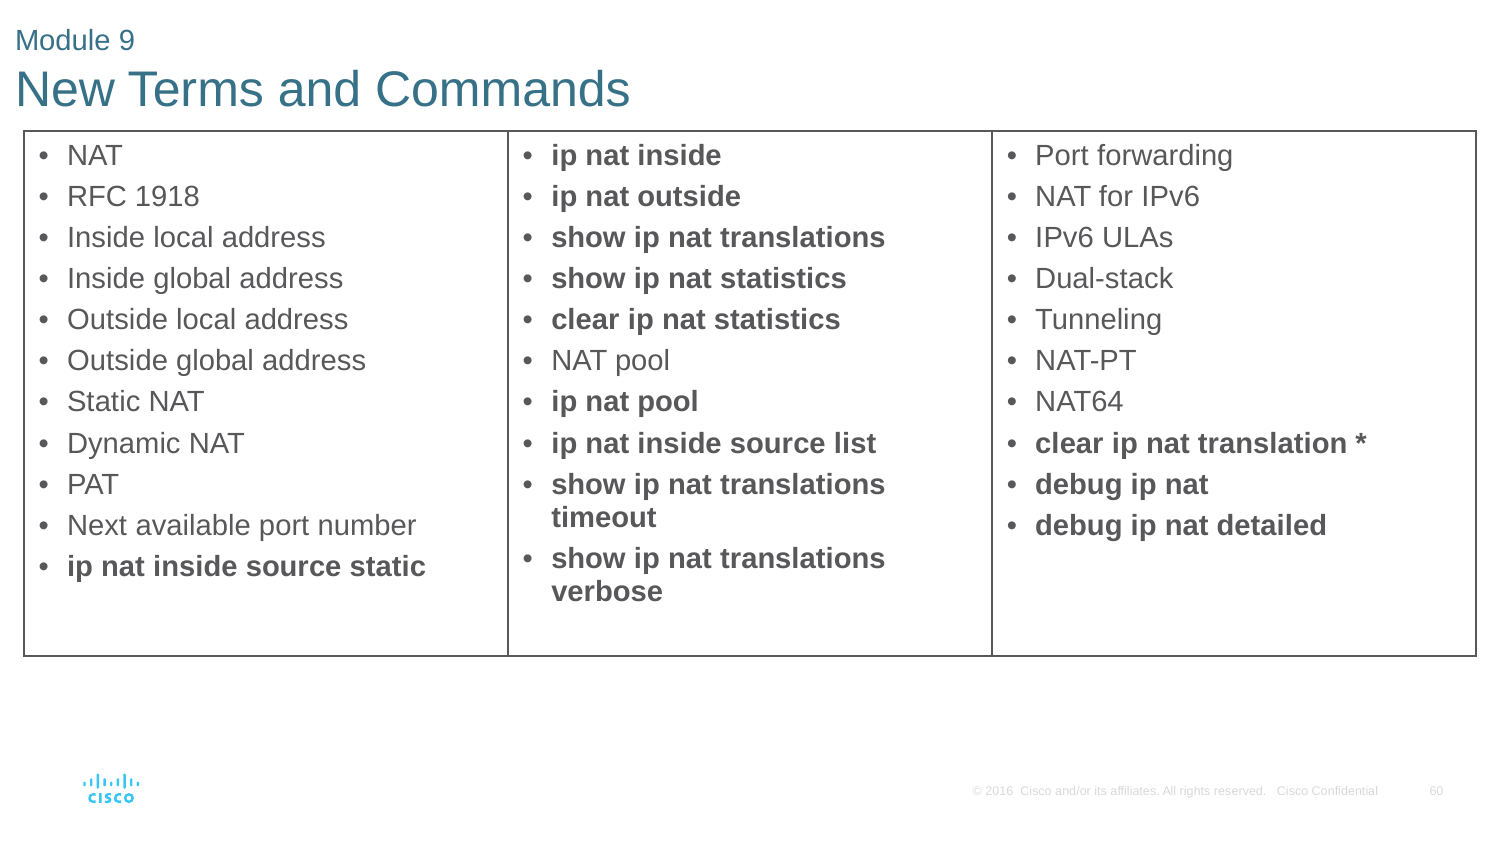

# Module 9 New Terms and Commands
| NAT RFC 1918 Inside local address Inside global address Outside local address Outside global address Static NAT Dynamic NAT PAT Next available port number ip nat inside source static | ip nat inside ip nat outside show ip nat translations show ip nat statistics clear ip nat statistics NAT pool ip nat pool ip nat inside source list show ip nat translations timeout show ip nat translations verbose | Port forwarding NAT for IPv6 IPv6 ULAs Dual-stack Tunneling NAT-PT NAT64 clear ip nat translation \* debug ip nat debug ip nat detailed |
| --- | --- | --- |